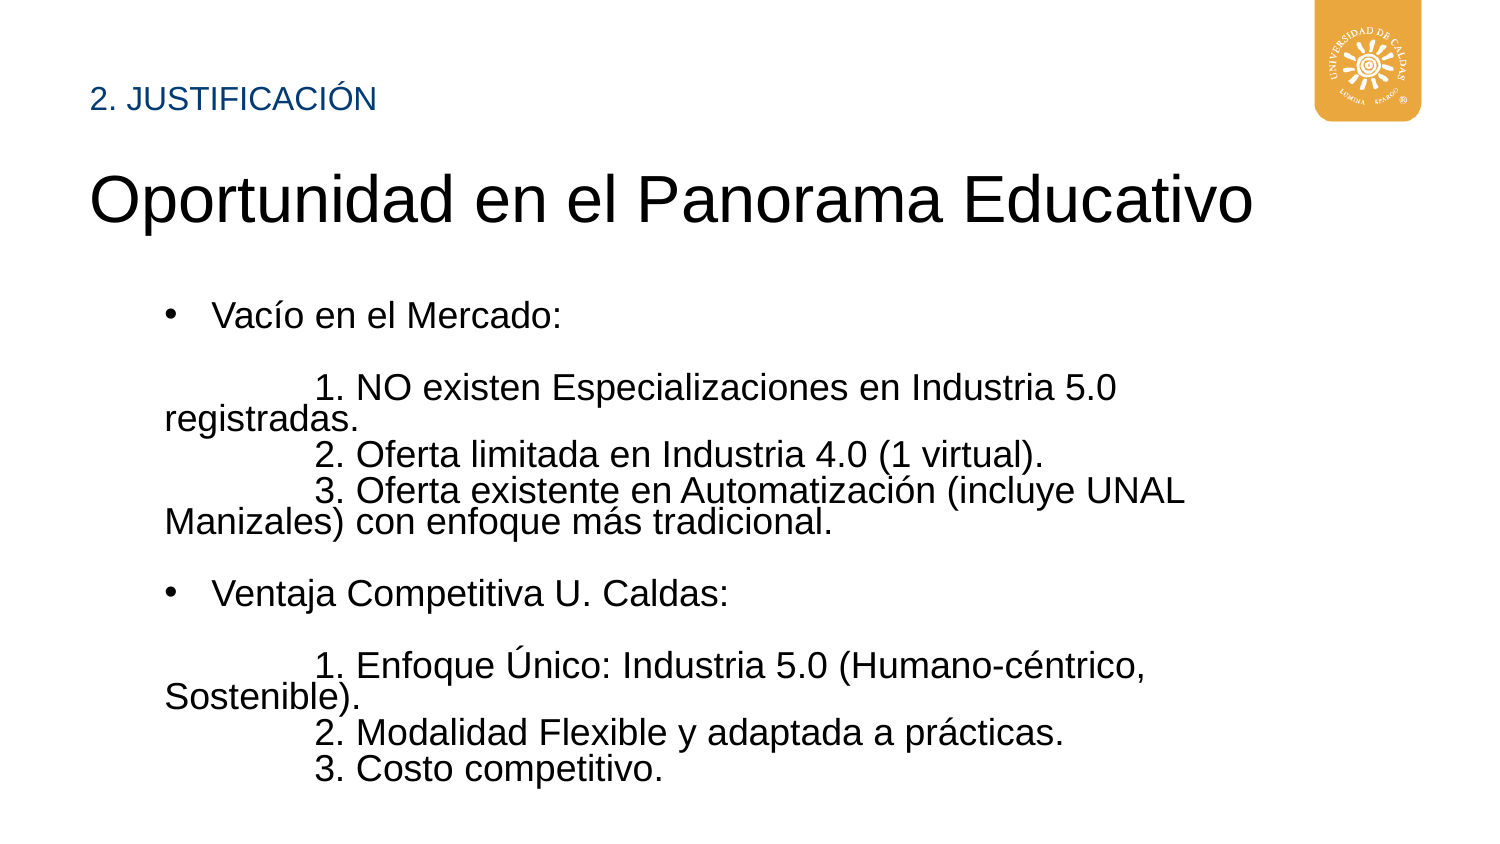

2. JUSTIFICACIÓN
Oportunidad en el Panorama Educativo
Vacío en el Mercado:

	1. NO existen Especializaciones en Industria 5.0 registradas.
	2. Oferta limitada en Industria 4.0 (1 virtual).
	3. Oferta existente en Automatización (incluye UNAL 	Manizales) con enfoque más tradicional.

Ventaja Competitiva U. Caldas:

	1. Enfoque Único: Industria 5.0 (Humano-céntrico, Sostenible).
	2. Modalidad Flexible y adaptada a prácticas.
	3. Costo competitivo.